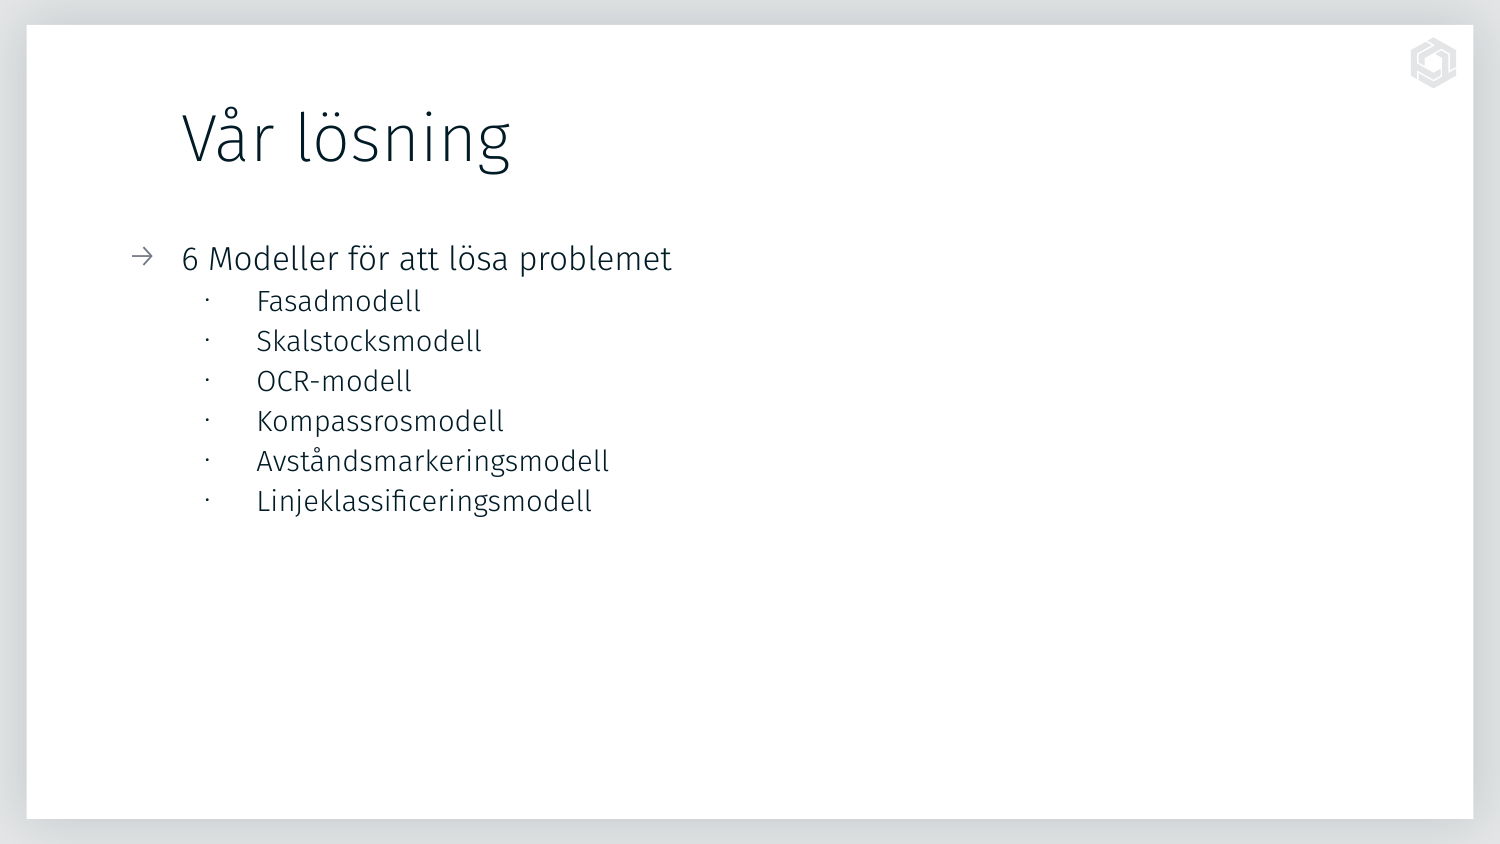

# Vår lösning
6 Modeller för att lösa problemet
Fasadmodell
Skalstocksmodell
OCR-modell
Kompassrosmodell
Avståndsmarkeringsmodell
Linjeklassificeringsmodell